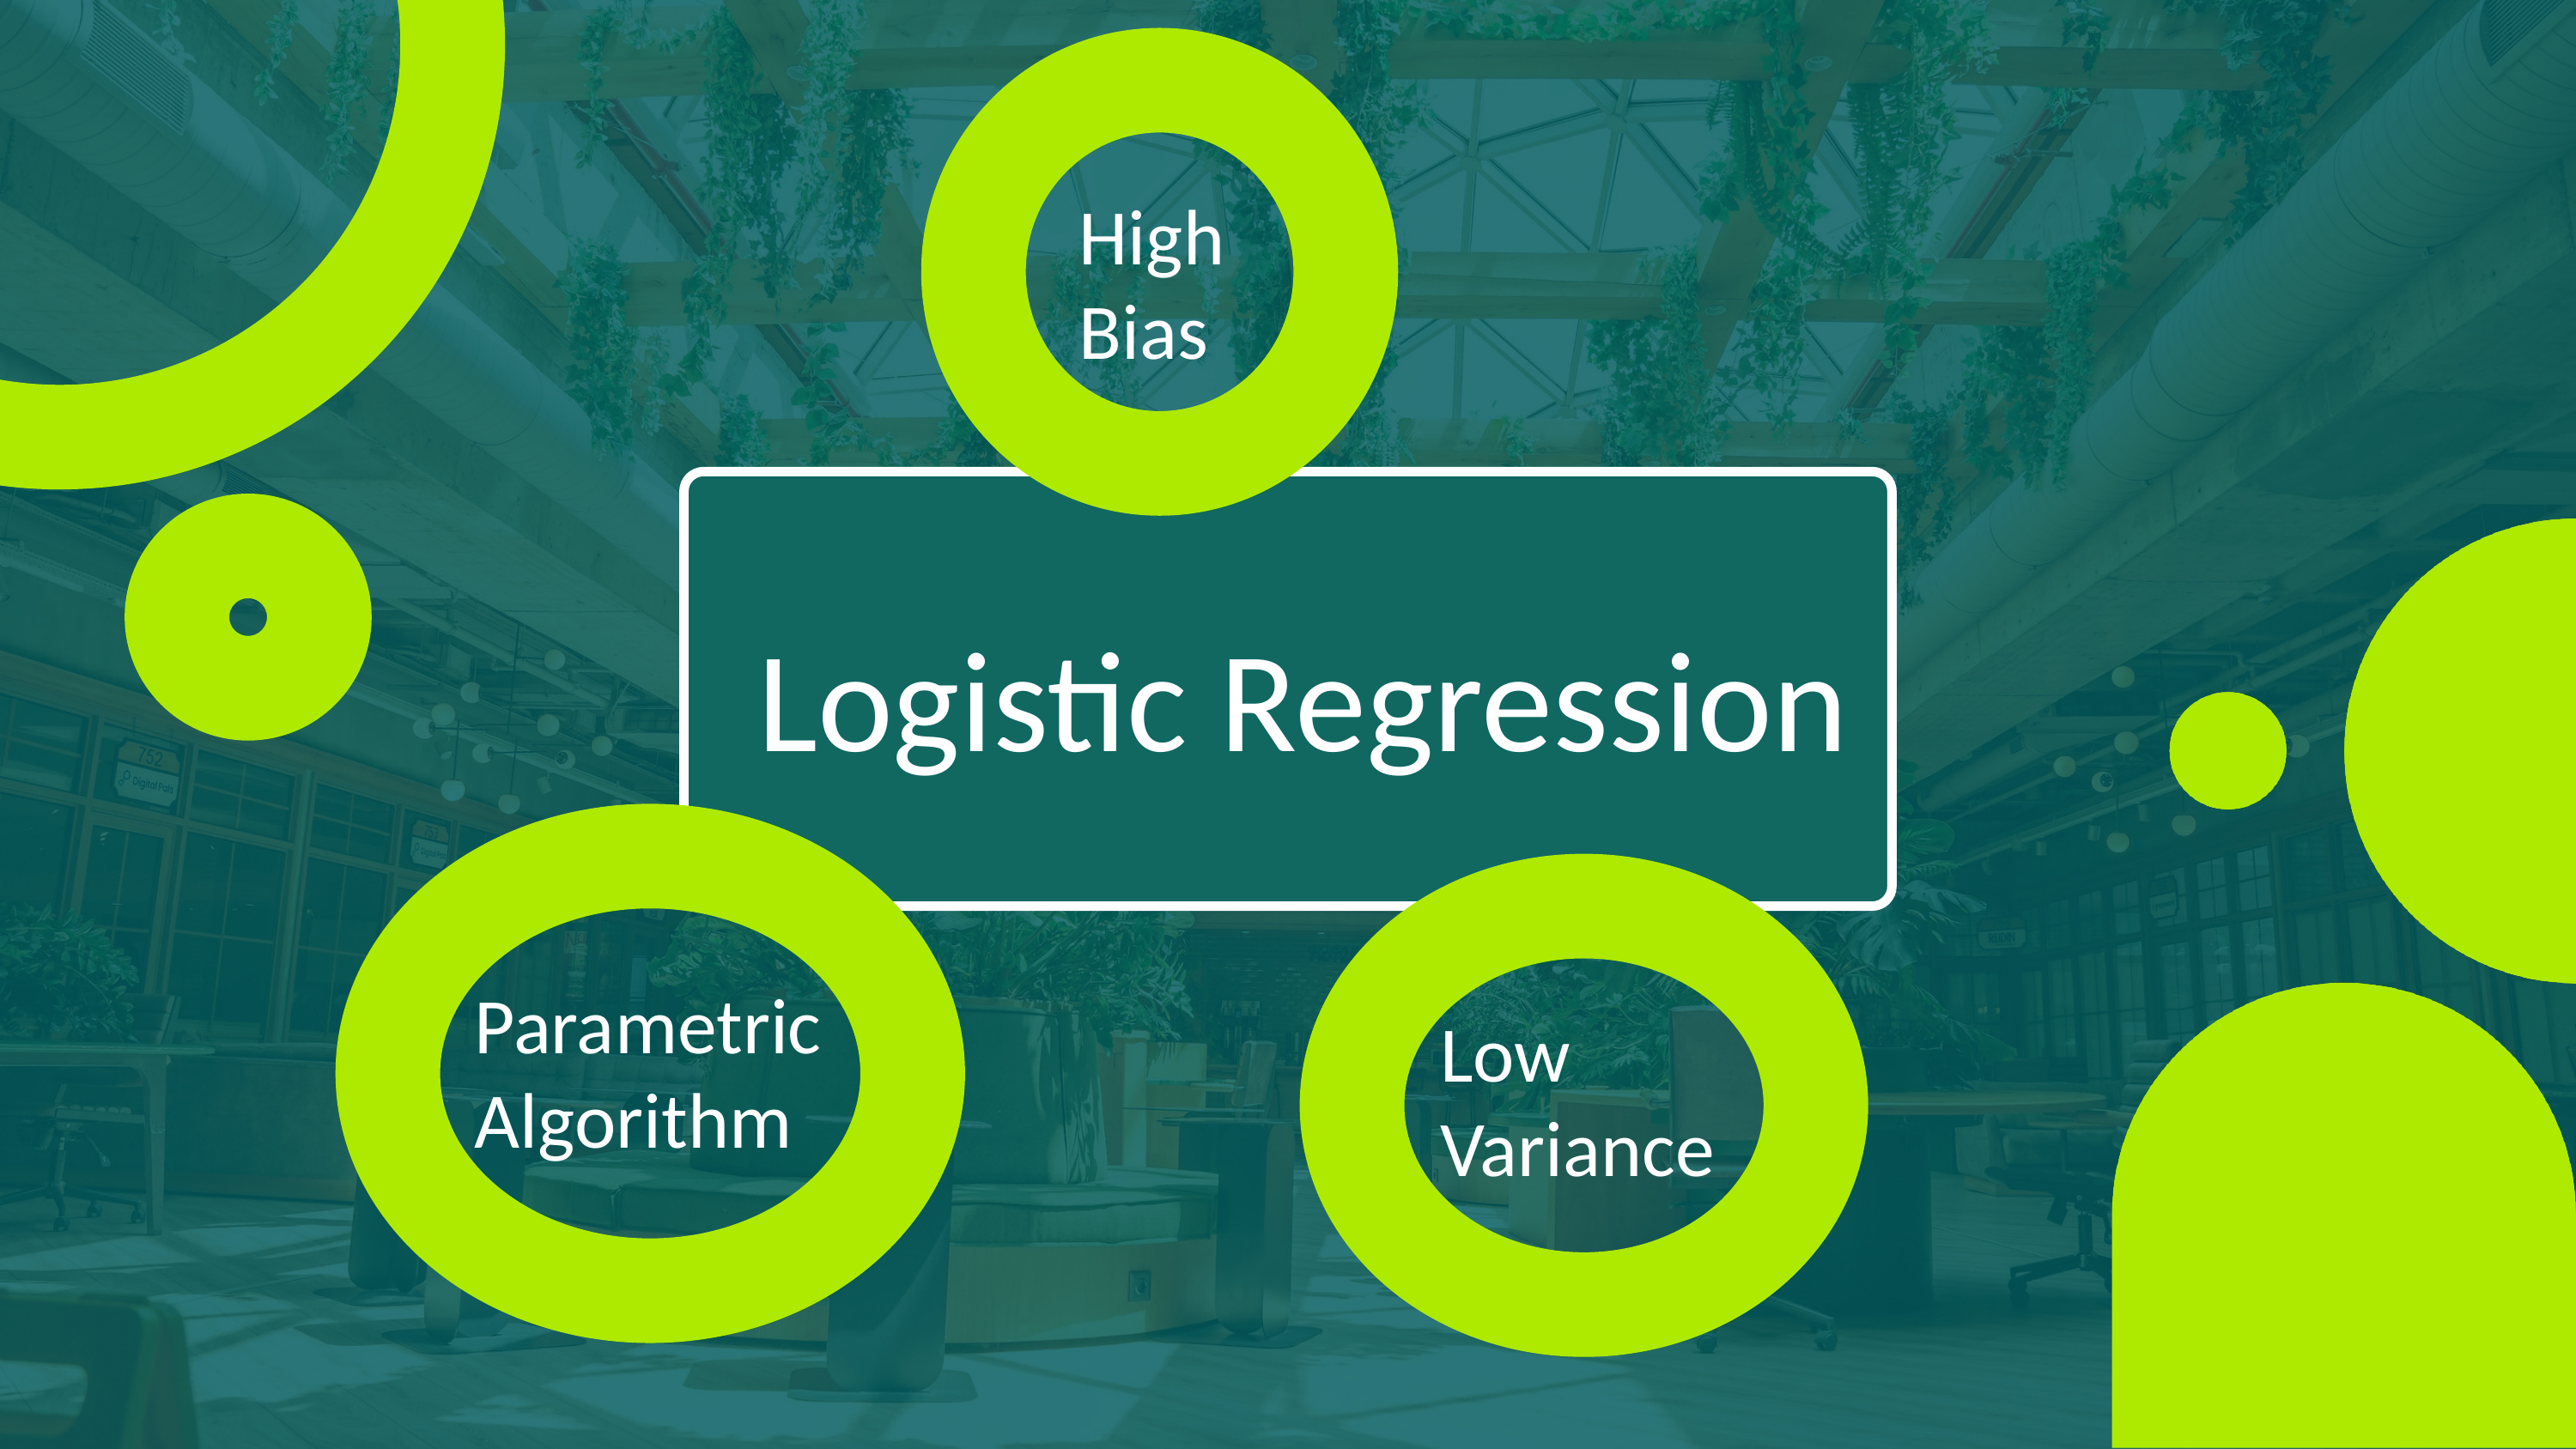

High Bias

Logistic Regression

Parametric Algorithm
Low Variance